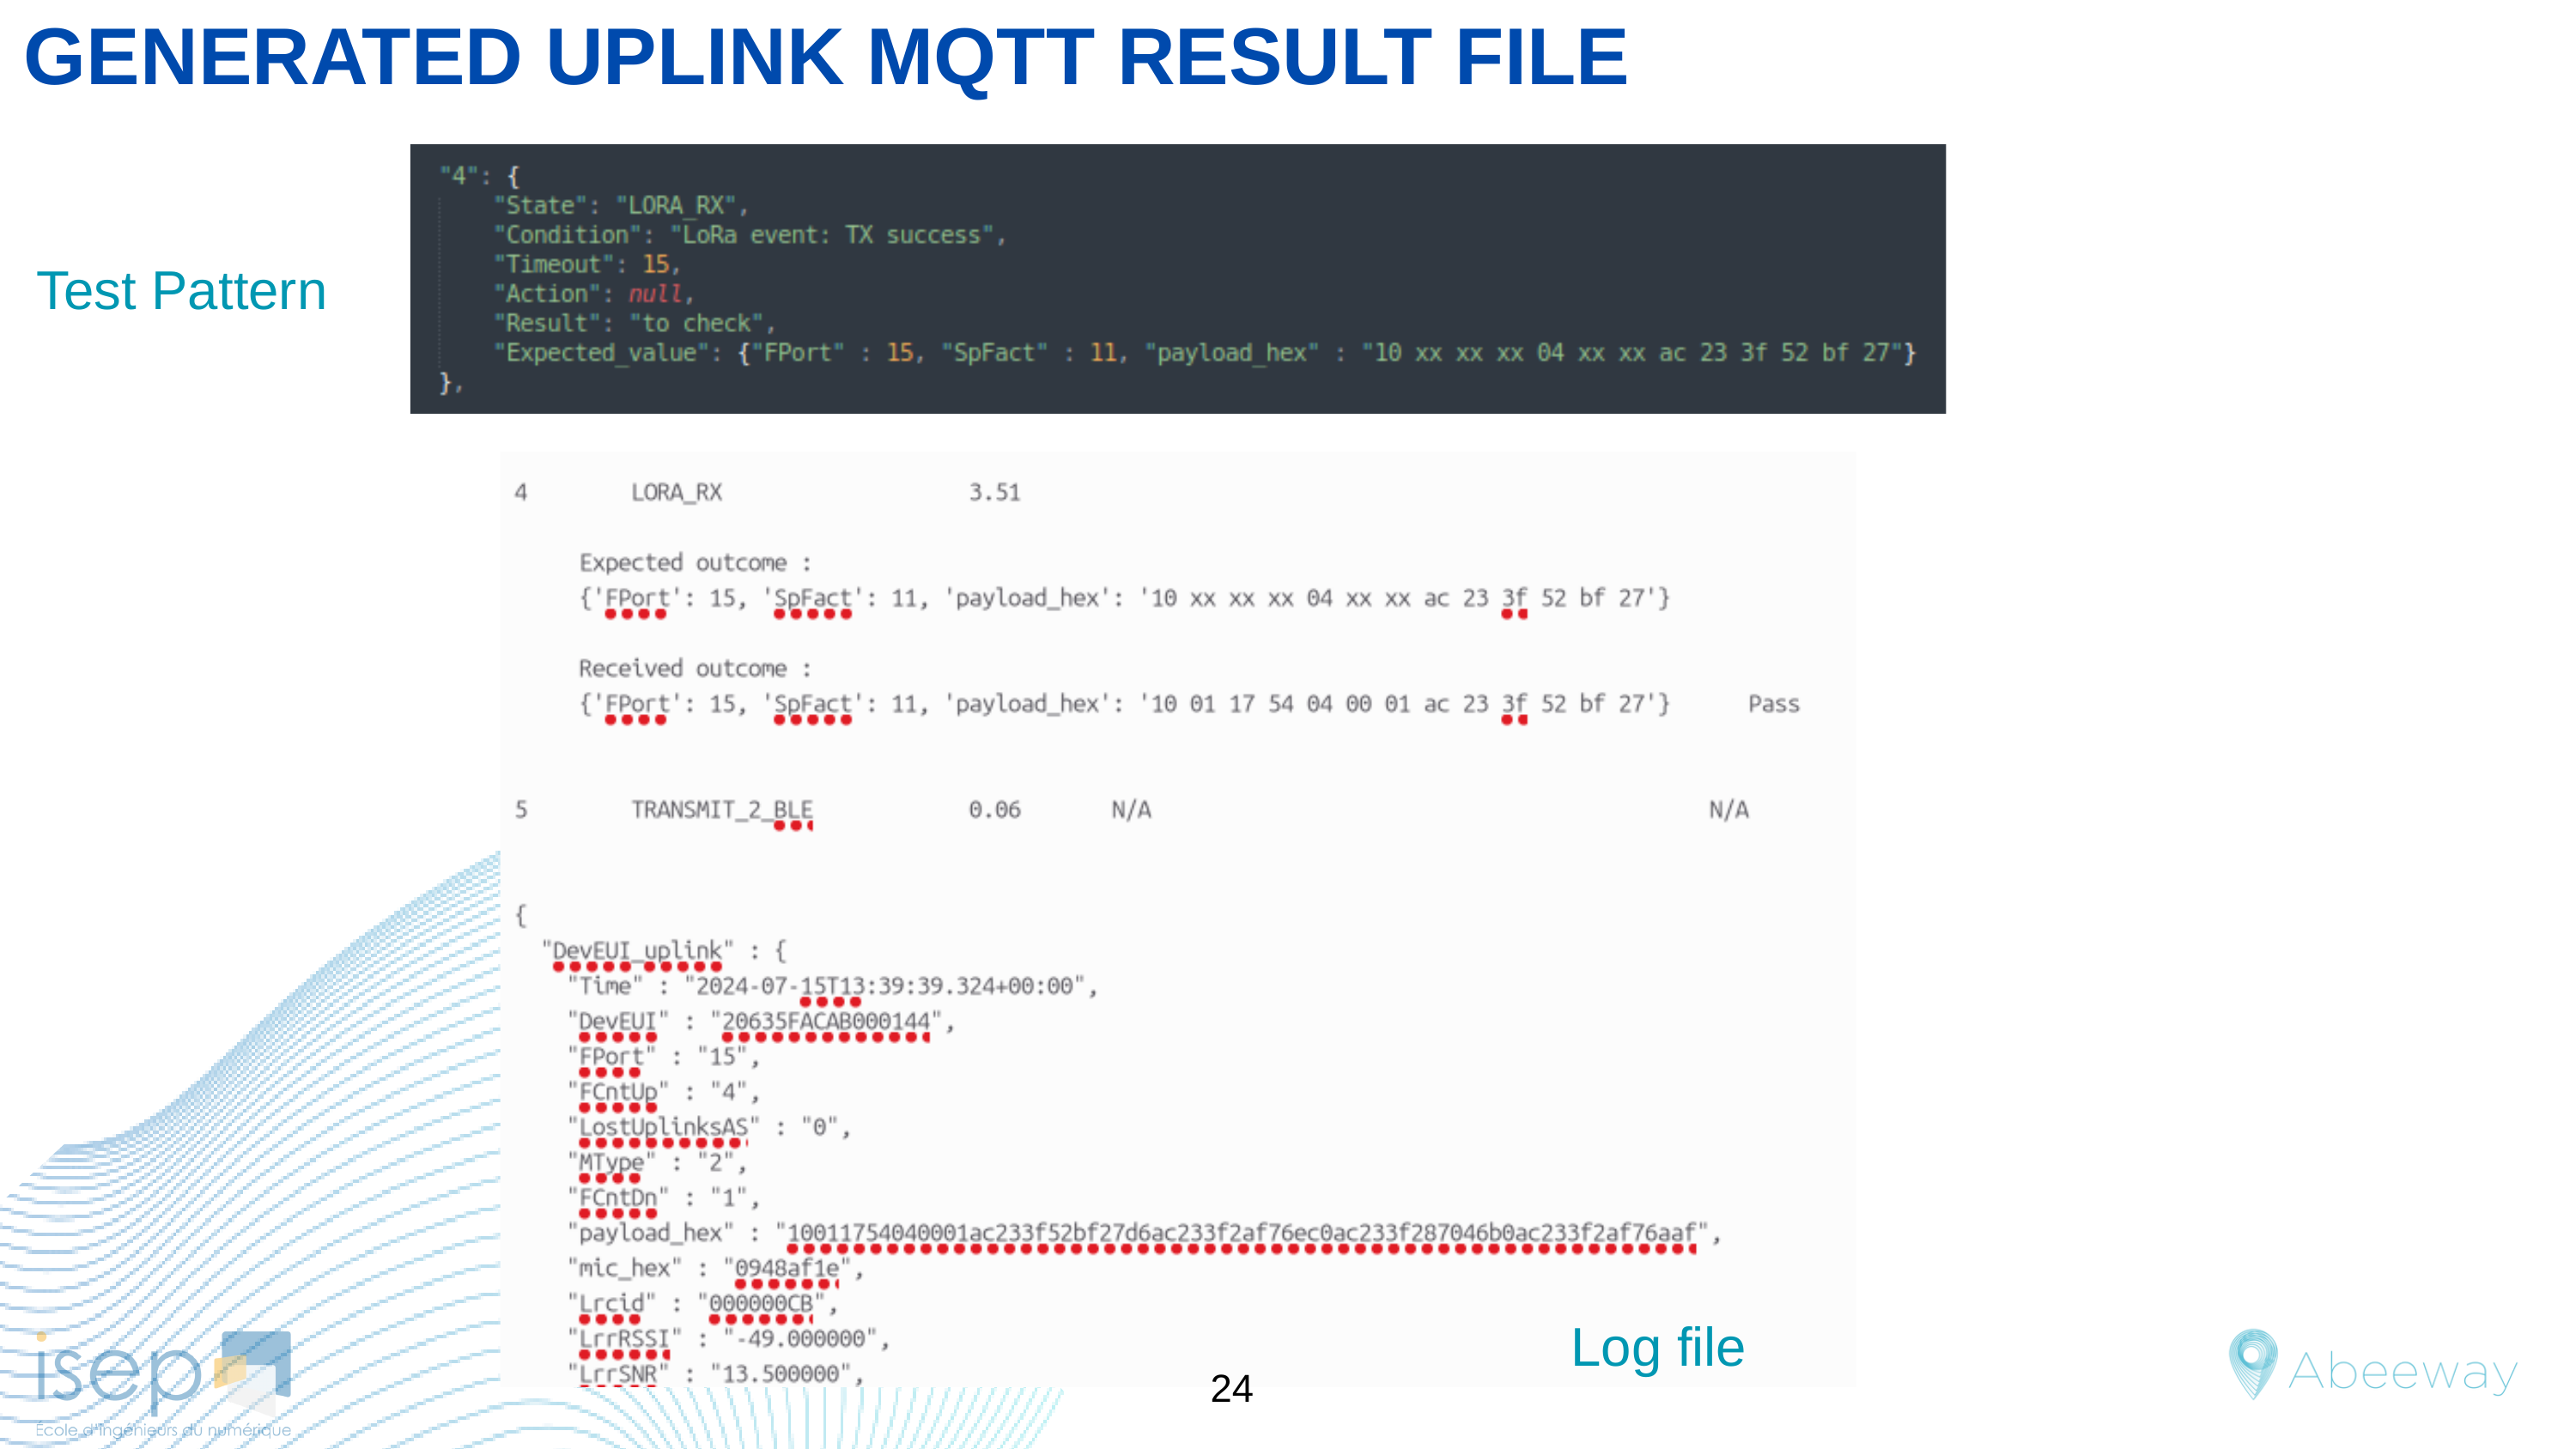

GENERATED UPLINK MQTT RESULT FILE

Test Pattern

Log file

24